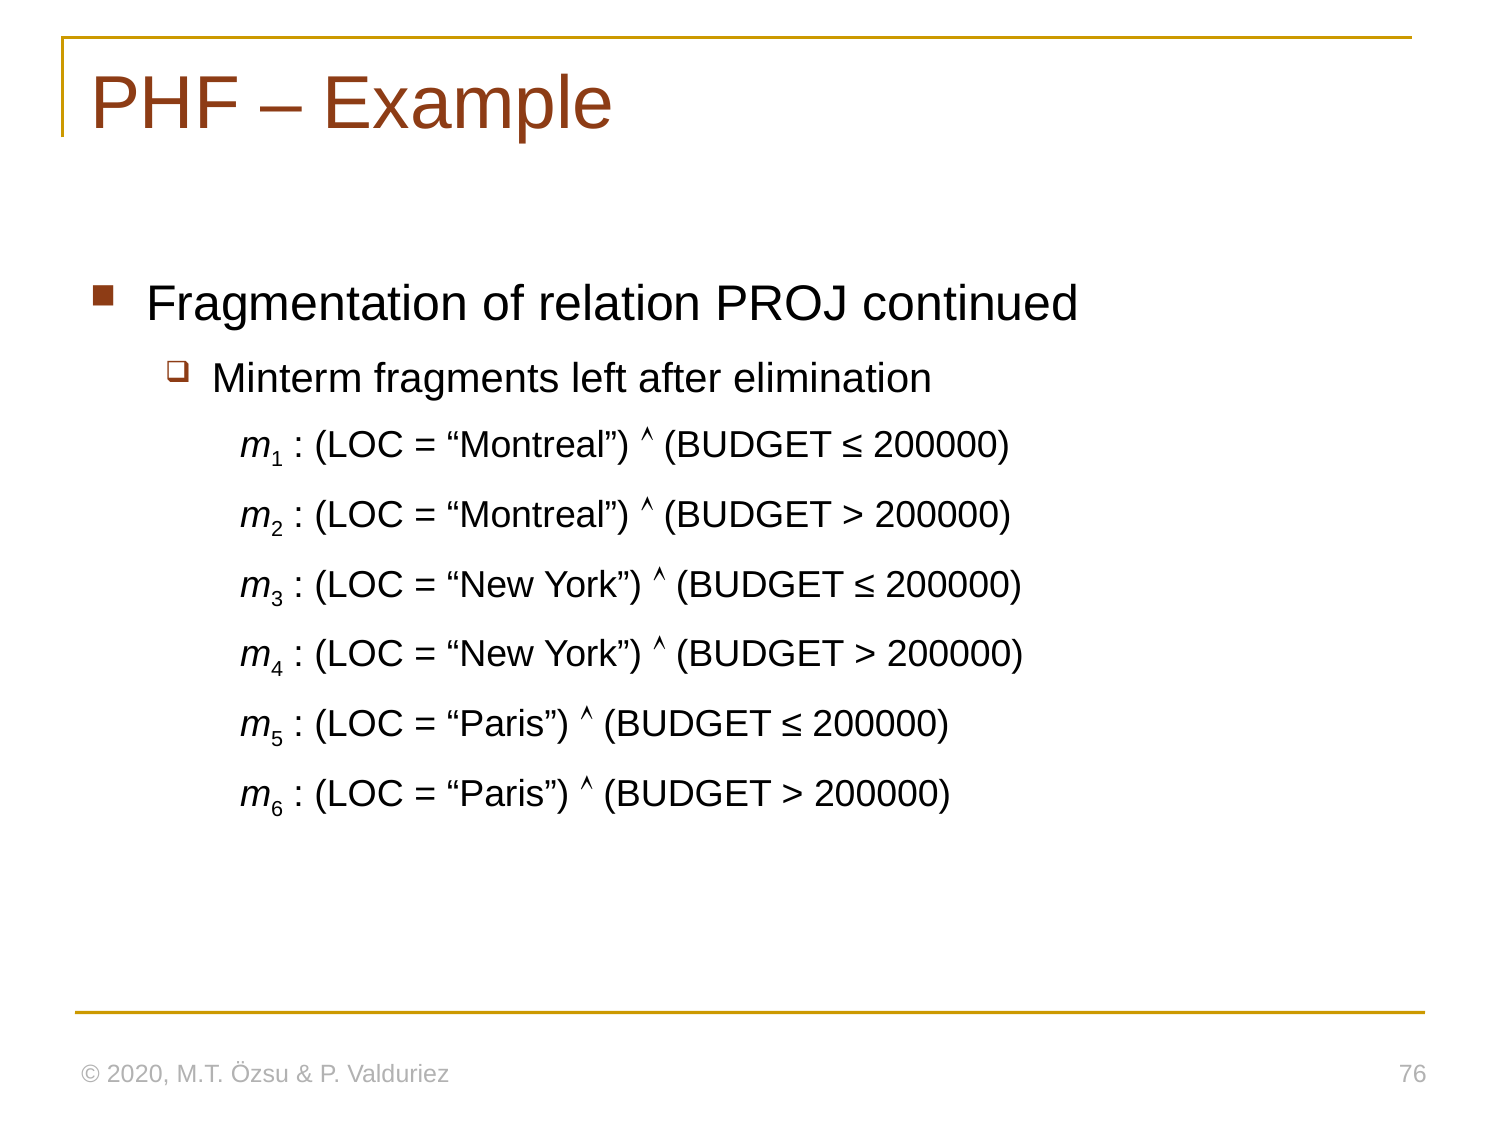

# PHF – Example
Fragmentation of relation PROJ continued
Minterm fragments left after elimination
m1 : (LOC = “Montreal”) ∧ (BUDGET ≤ 200000)
m2 : (LOC = “Montreal”) ∧ (BUDGET > 200000)
m3 : (LOC = “New York”) ∧ (BUDGET ≤ 200000)
m4 : (LOC = “New York”) ∧ (BUDGET > 200000)
m5 : (LOC = “Paris”) ∧ (BUDGET ≤ 200000)
m6 : (LOC = “Paris”) ∧ (BUDGET > 200000)
© 2020, M.T. Özsu & P. Valduriez
76